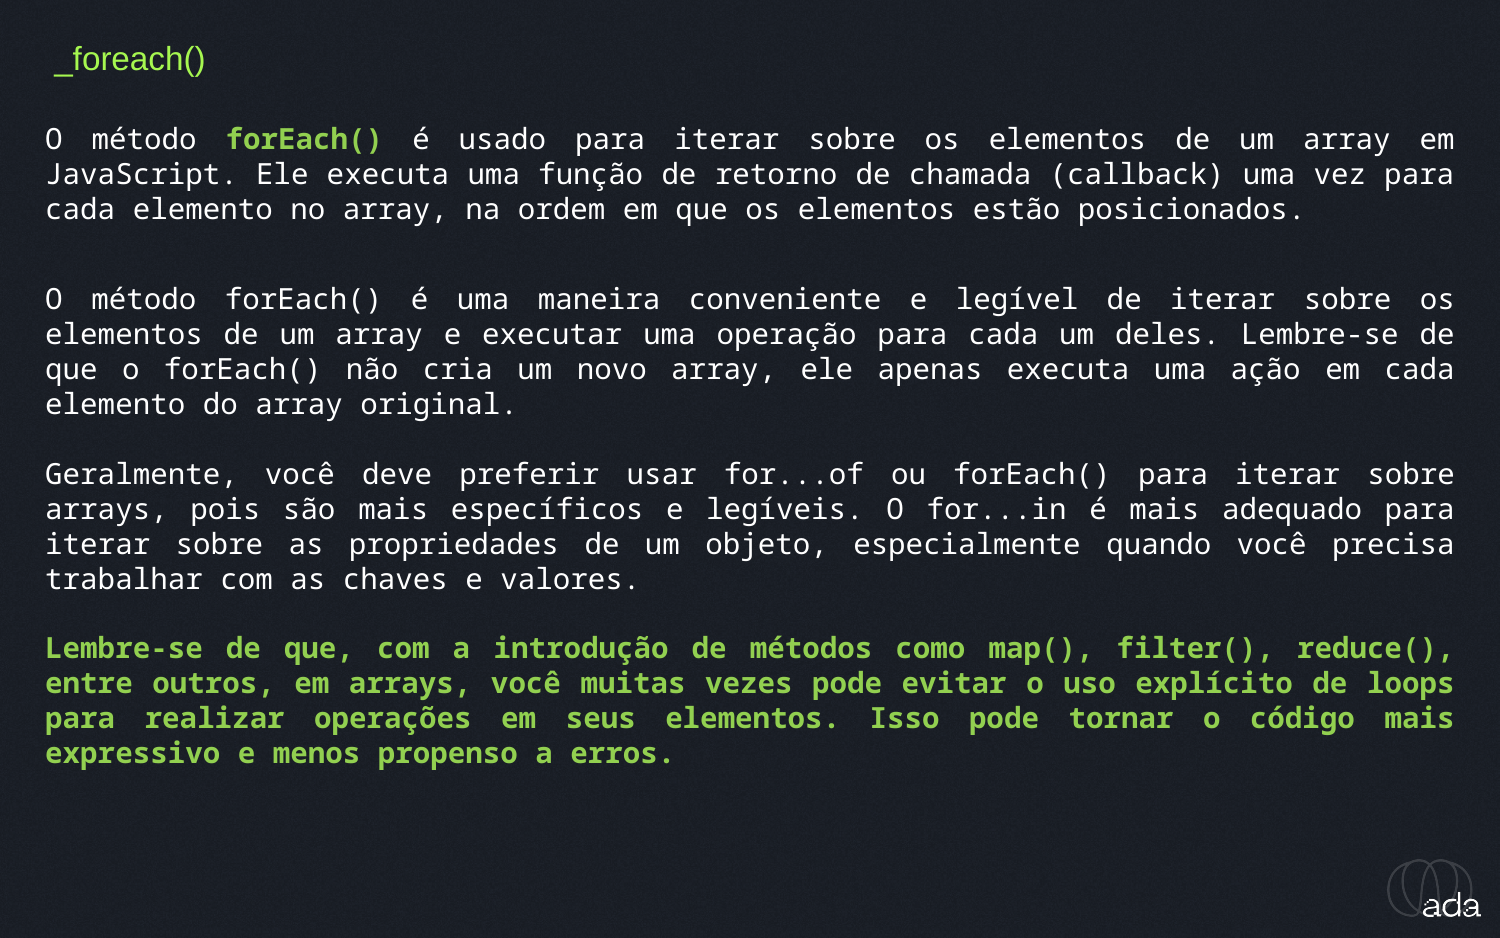

_foreach()
O método forEach() é usado para iterar sobre os elementos de um array em JavaScript. Ele executa uma função de retorno de chamada (callback) uma vez para cada elemento no array, na ordem em que os elementos estão posicionados.

O método forEach() é uma maneira conveniente e legível de iterar sobre os elementos de um array e executar uma operação para cada um deles. Lembre-se de que o forEach() não cria um novo array, ele apenas executa uma ação em cada elemento do array original.

Geralmente, você deve preferir usar for...of ou forEach() para iterar sobre arrays, pois são mais específicos e legíveis. O for...in é mais adequado para iterar sobre as propriedades de um objeto, especialmente quando você precisa trabalhar com as chaves e valores.

Lembre-se de que, com a introdução de métodos como map(), filter(), reduce(), entre outros, em arrays, você muitas vezes pode evitar o uso explícito de loops para realizar operações em seus elementos. Isso pode tornar o código mais expressivo e menos propenso a erros.